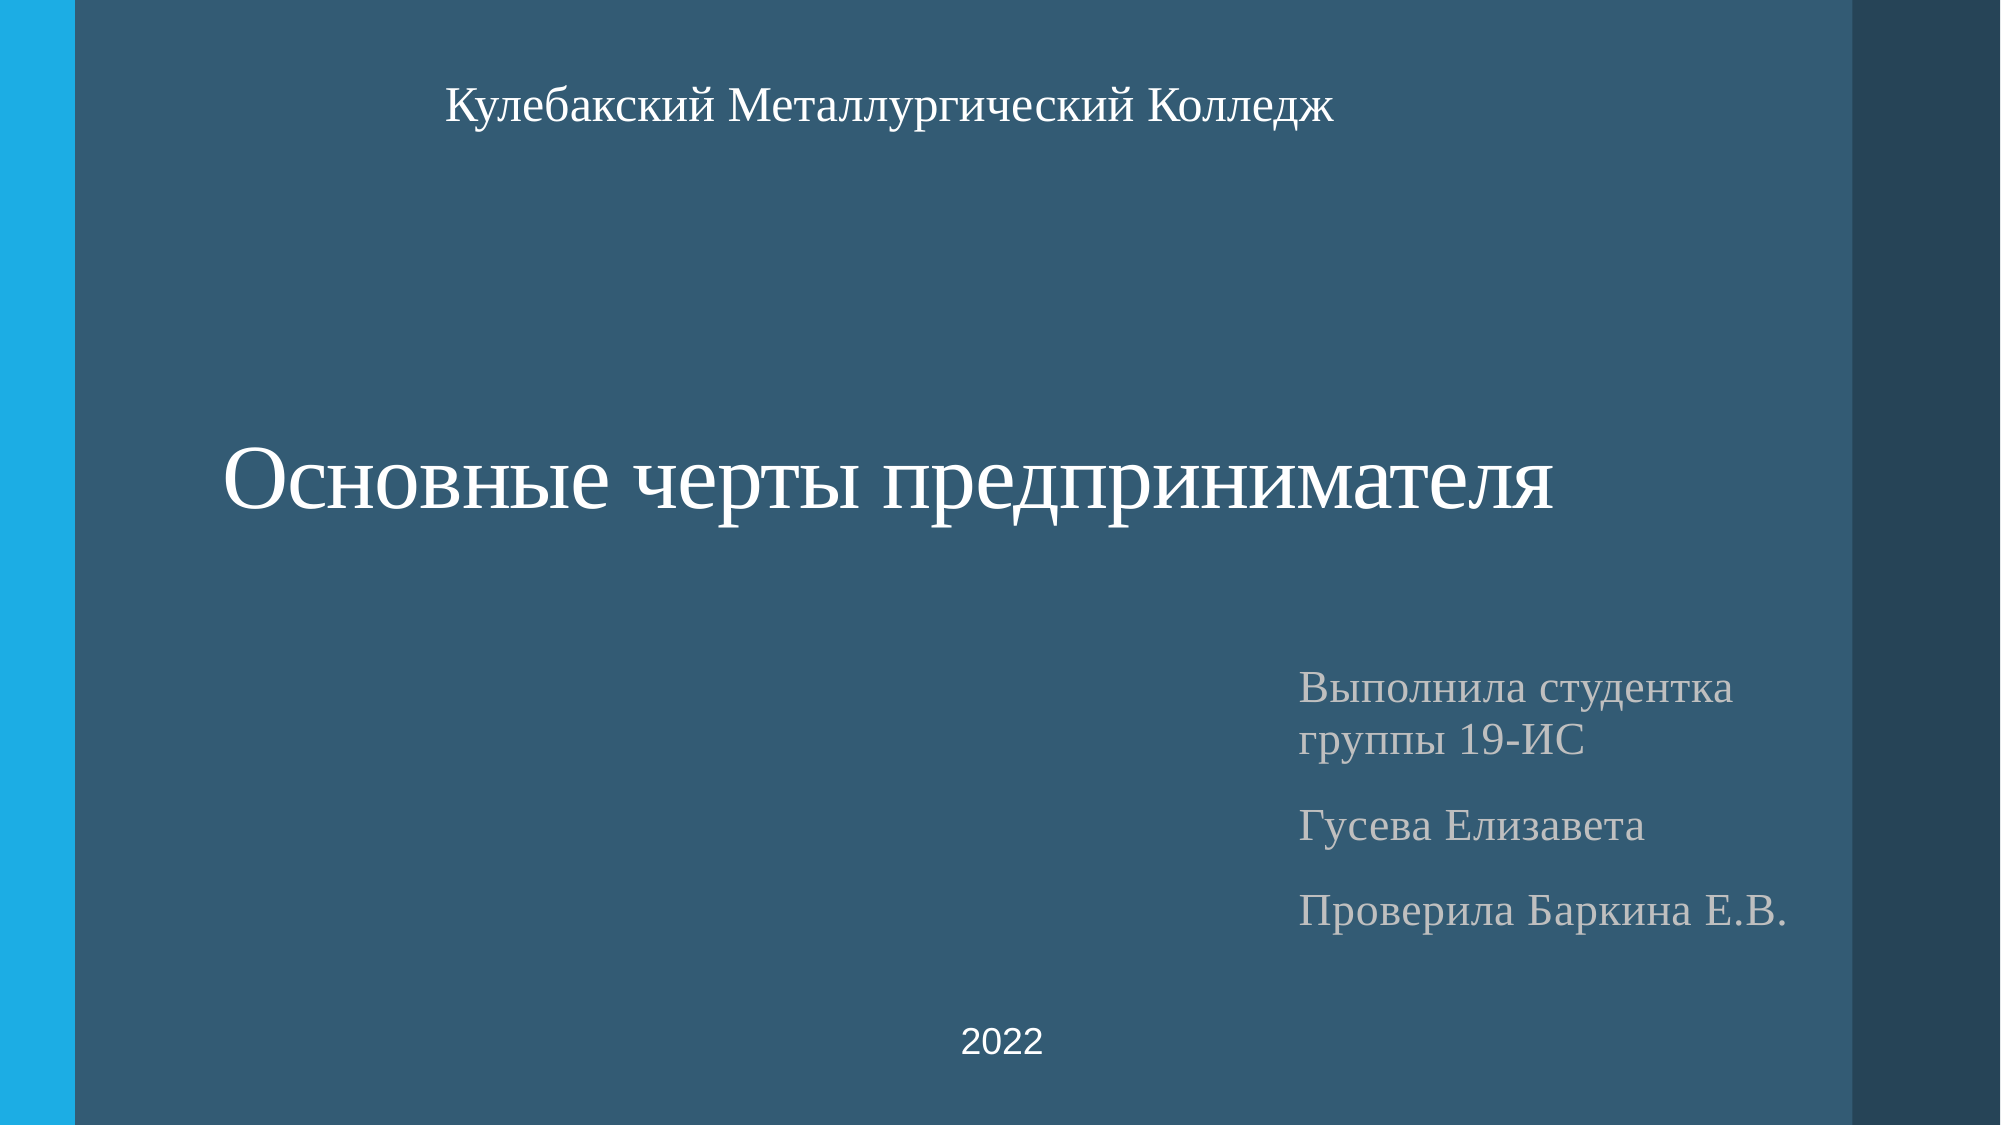

Кулебакский Металлургический Колледж
# Основные черты предпринимателя
Выполнила студентка группы 19-ИС
Гусева Елизавета
Проверила Баркина Е.В.
2022